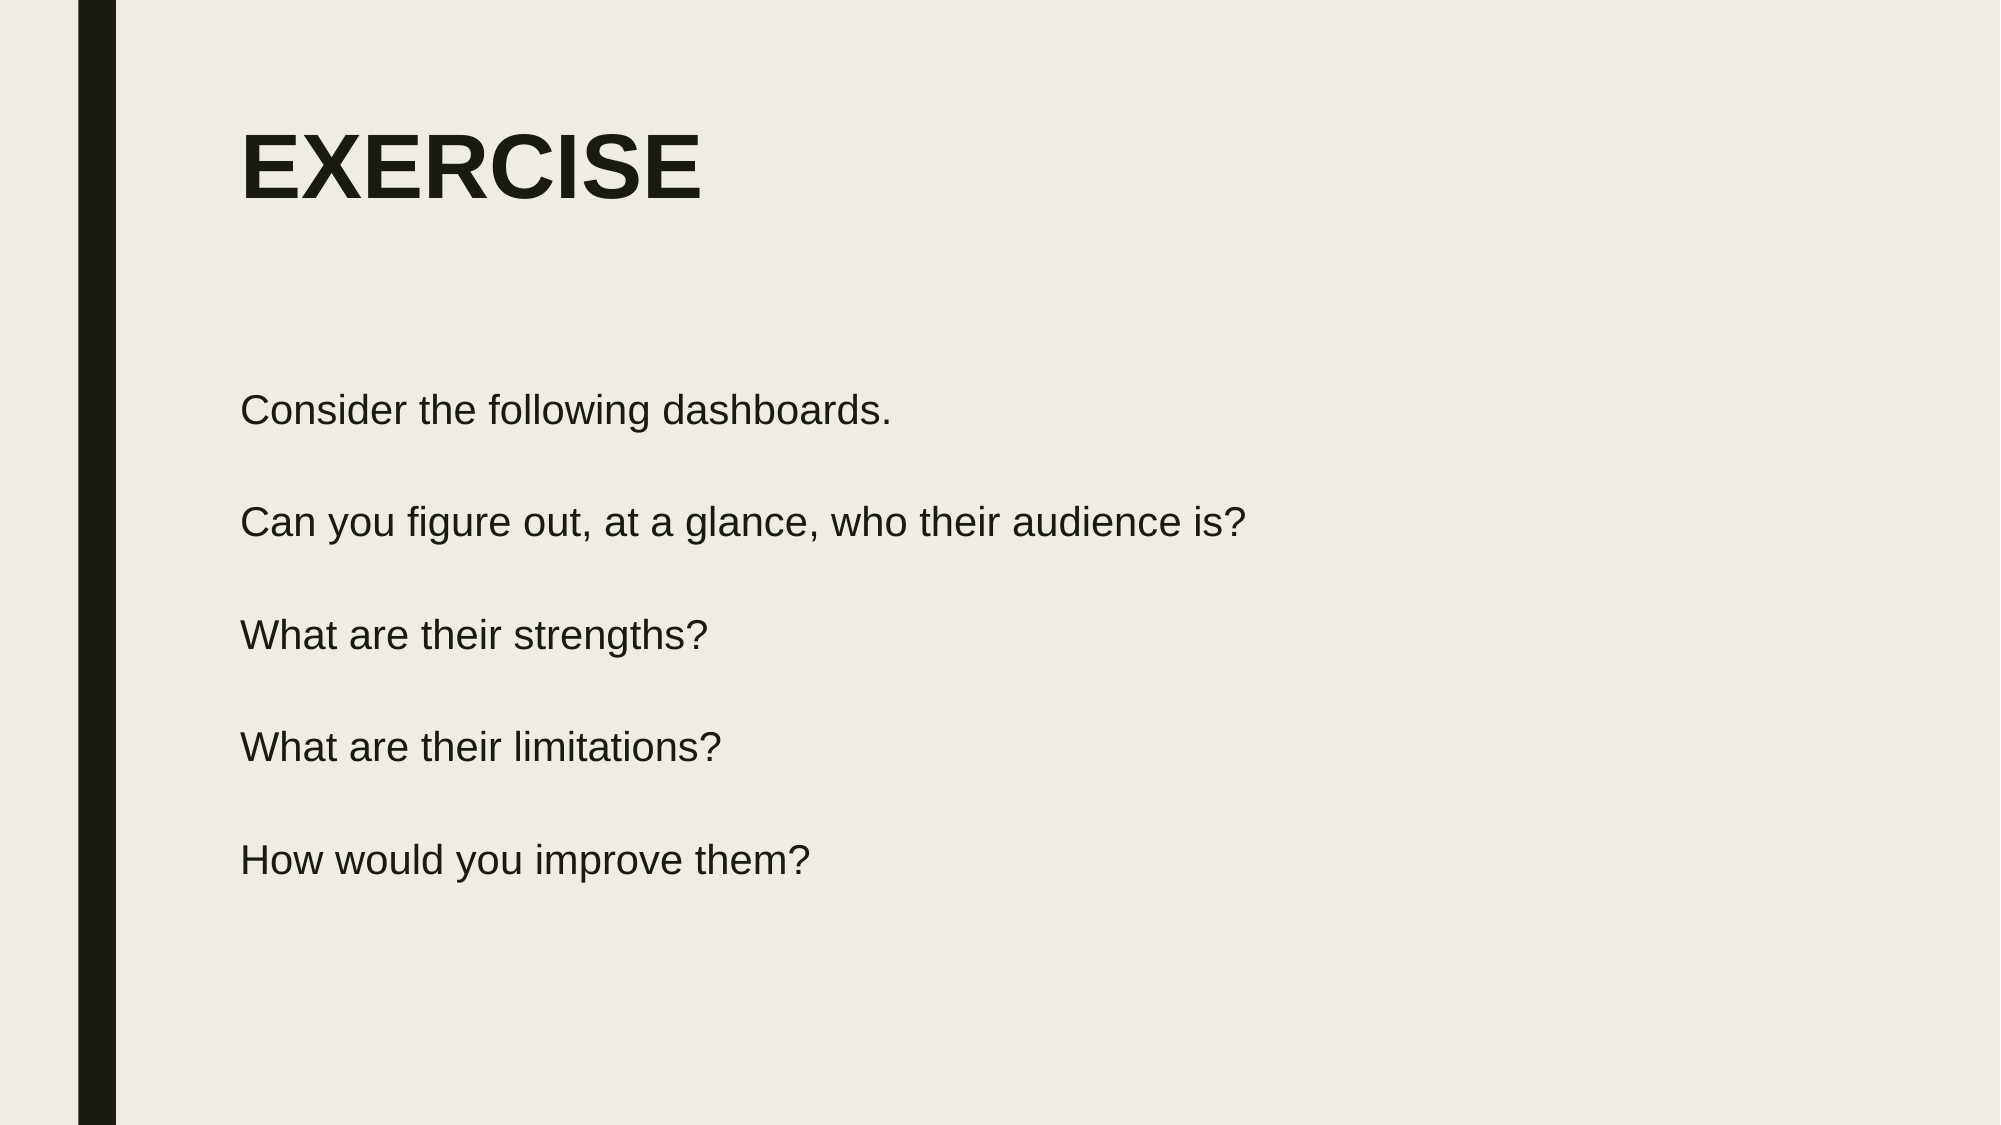

# EXERCISE
Consider the following dashboards.

Can you figure out, at a glance, who their audience is?

What are their strengths?

What are their limitations?

How would you improve them?